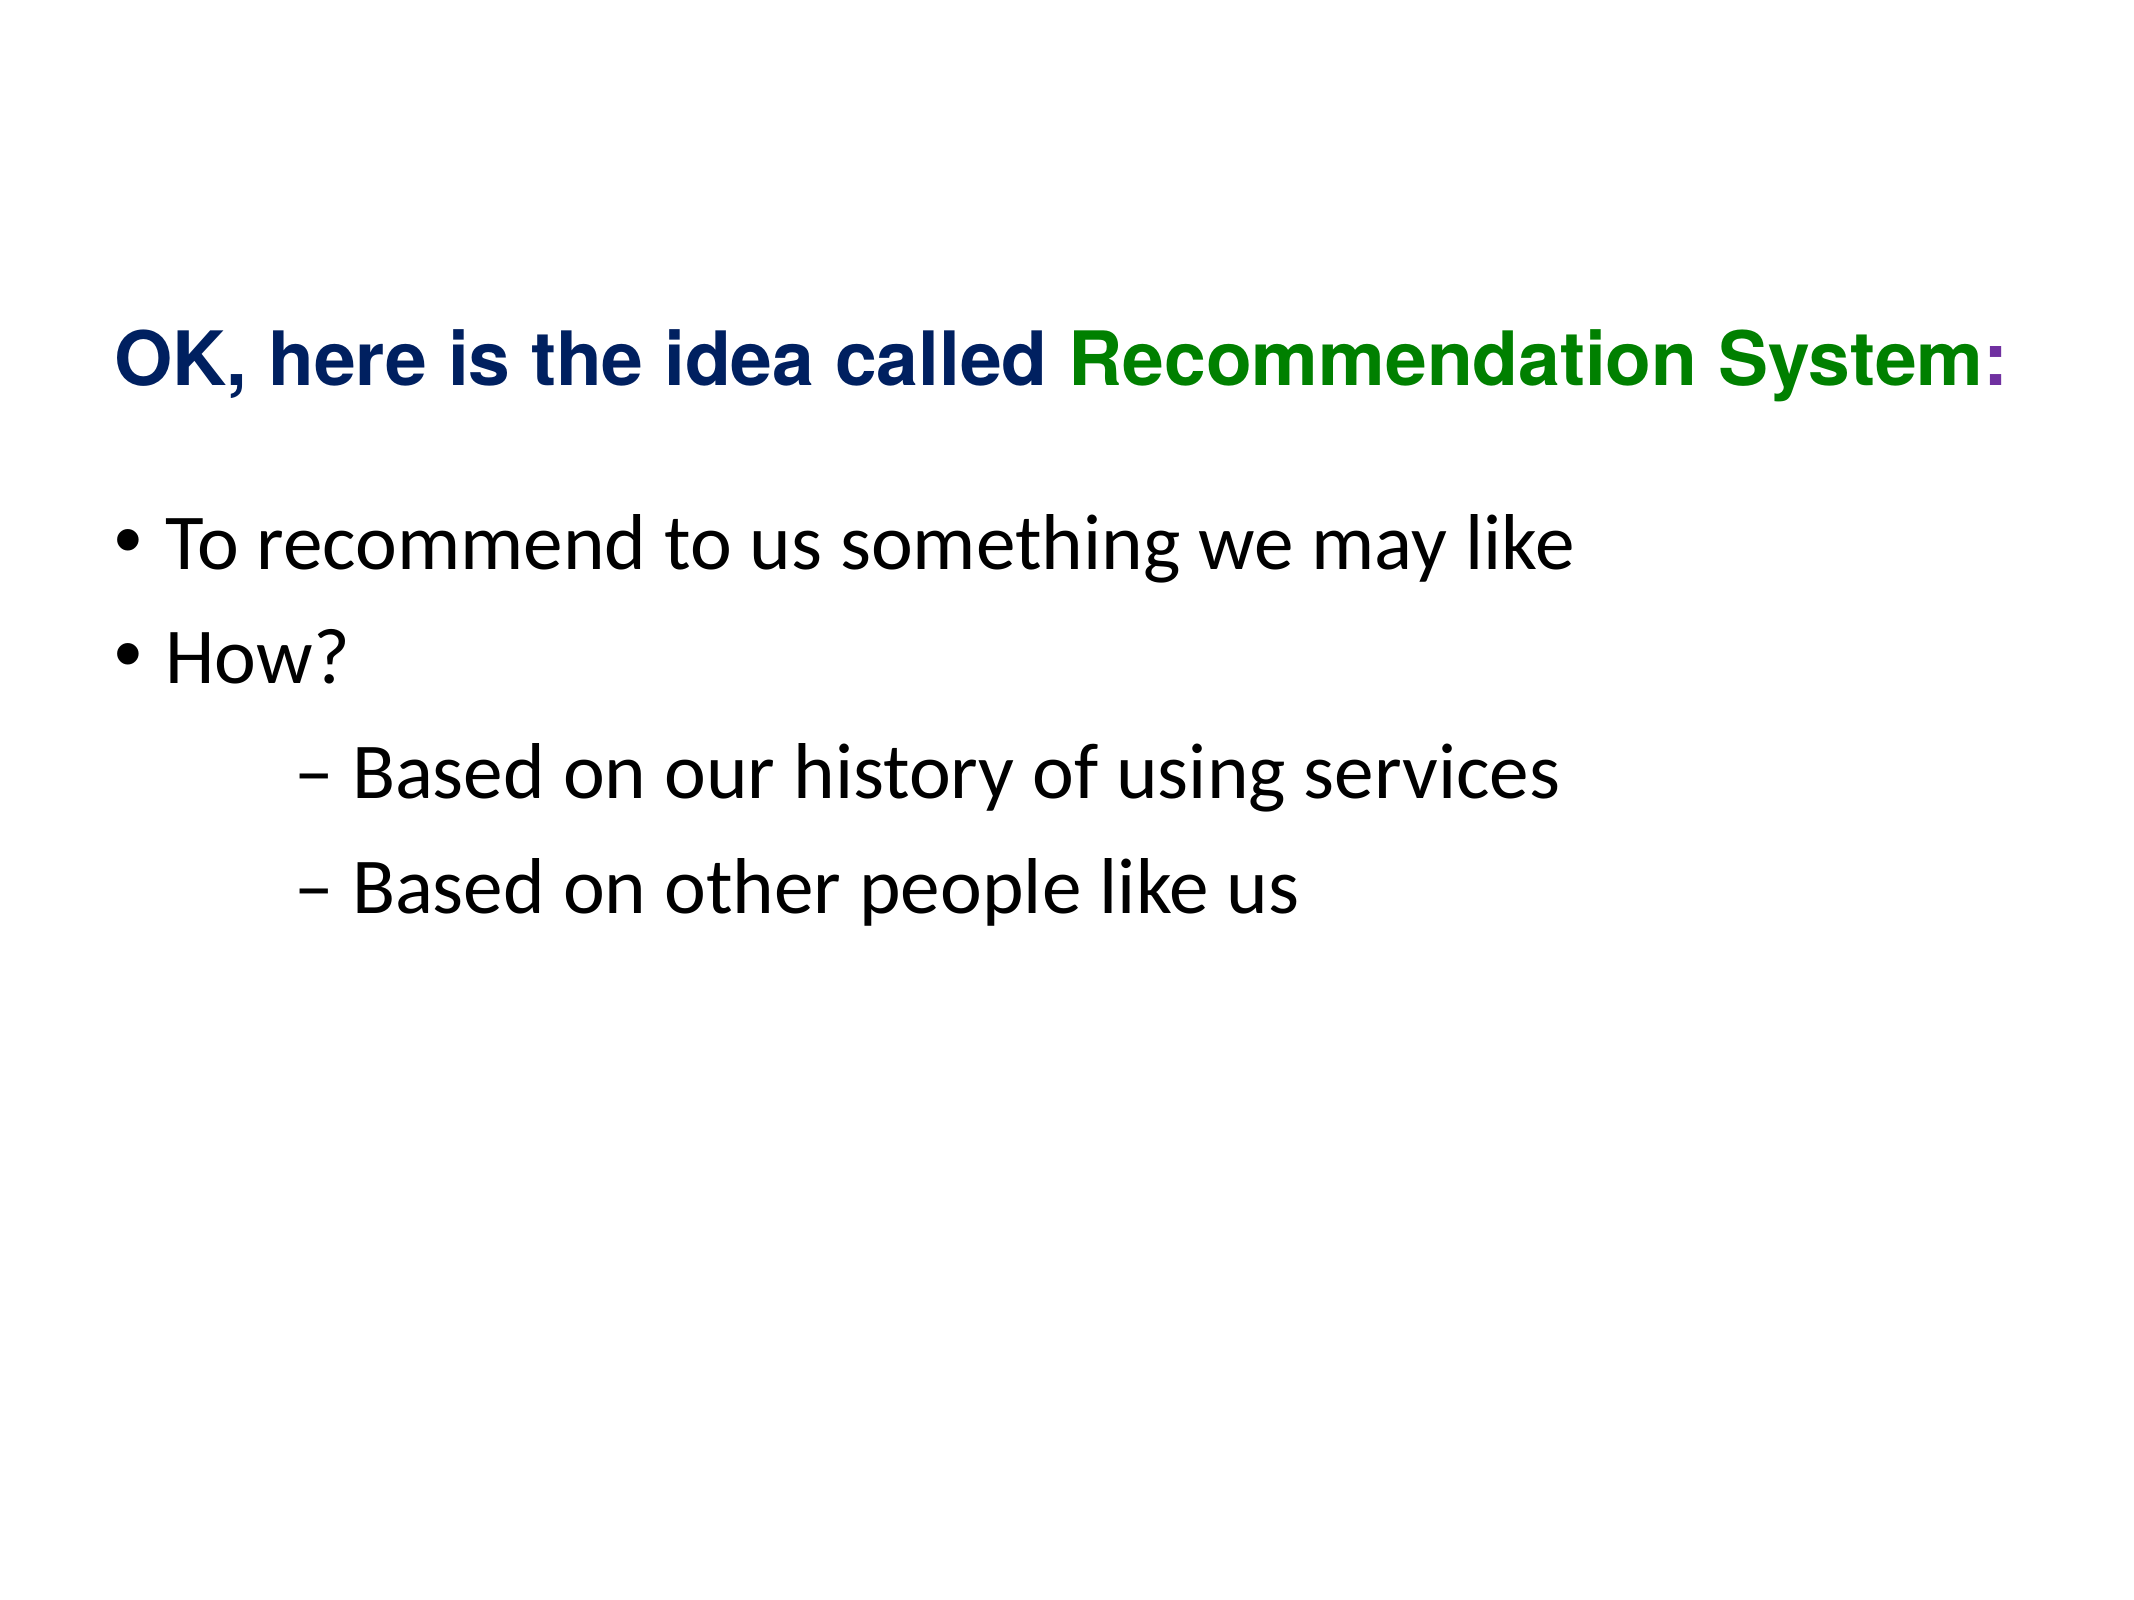

# OK, here is the idea called Recommendation System:
To recommend to us something we may like
How?
          – Based on our history of using services
          – Based on other people like us